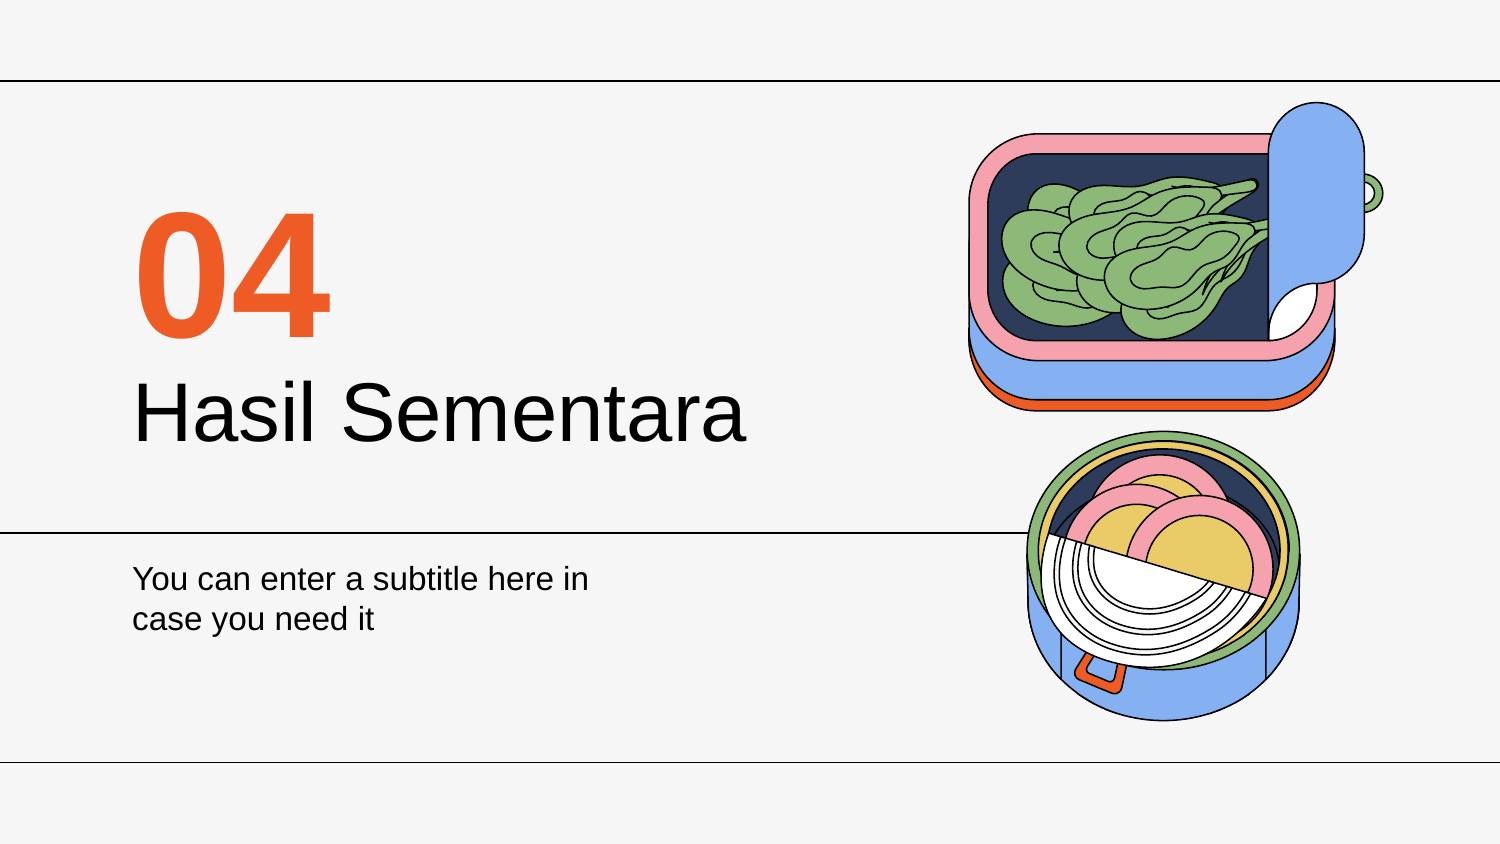

04
# Hasil Sementara

You can enter a subtitle here in case you need it